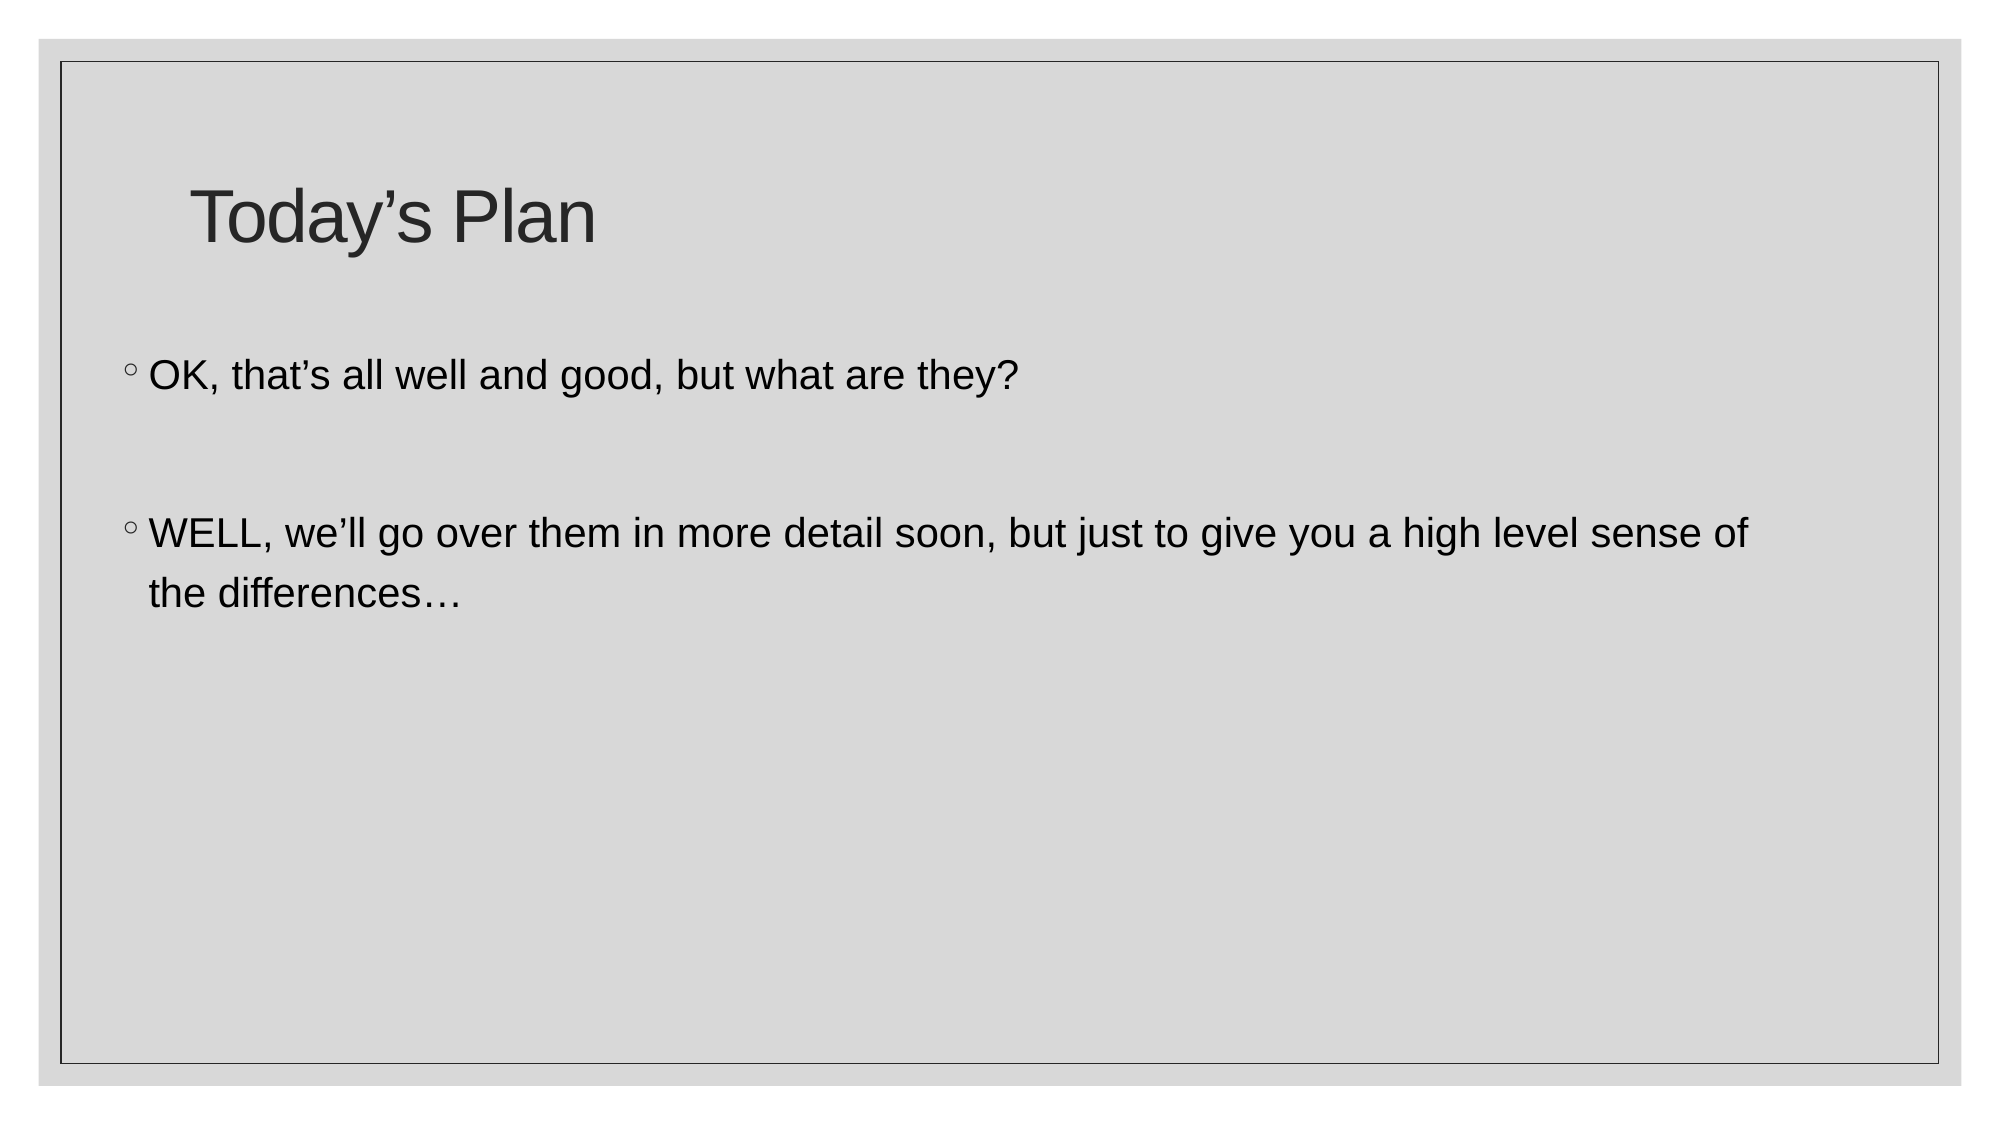

# Today’s Plan
OK, that’s all well and good, but what are they?

WELL, we’ll go over them in more detail soon, but just to give you a high level sense of the differences…